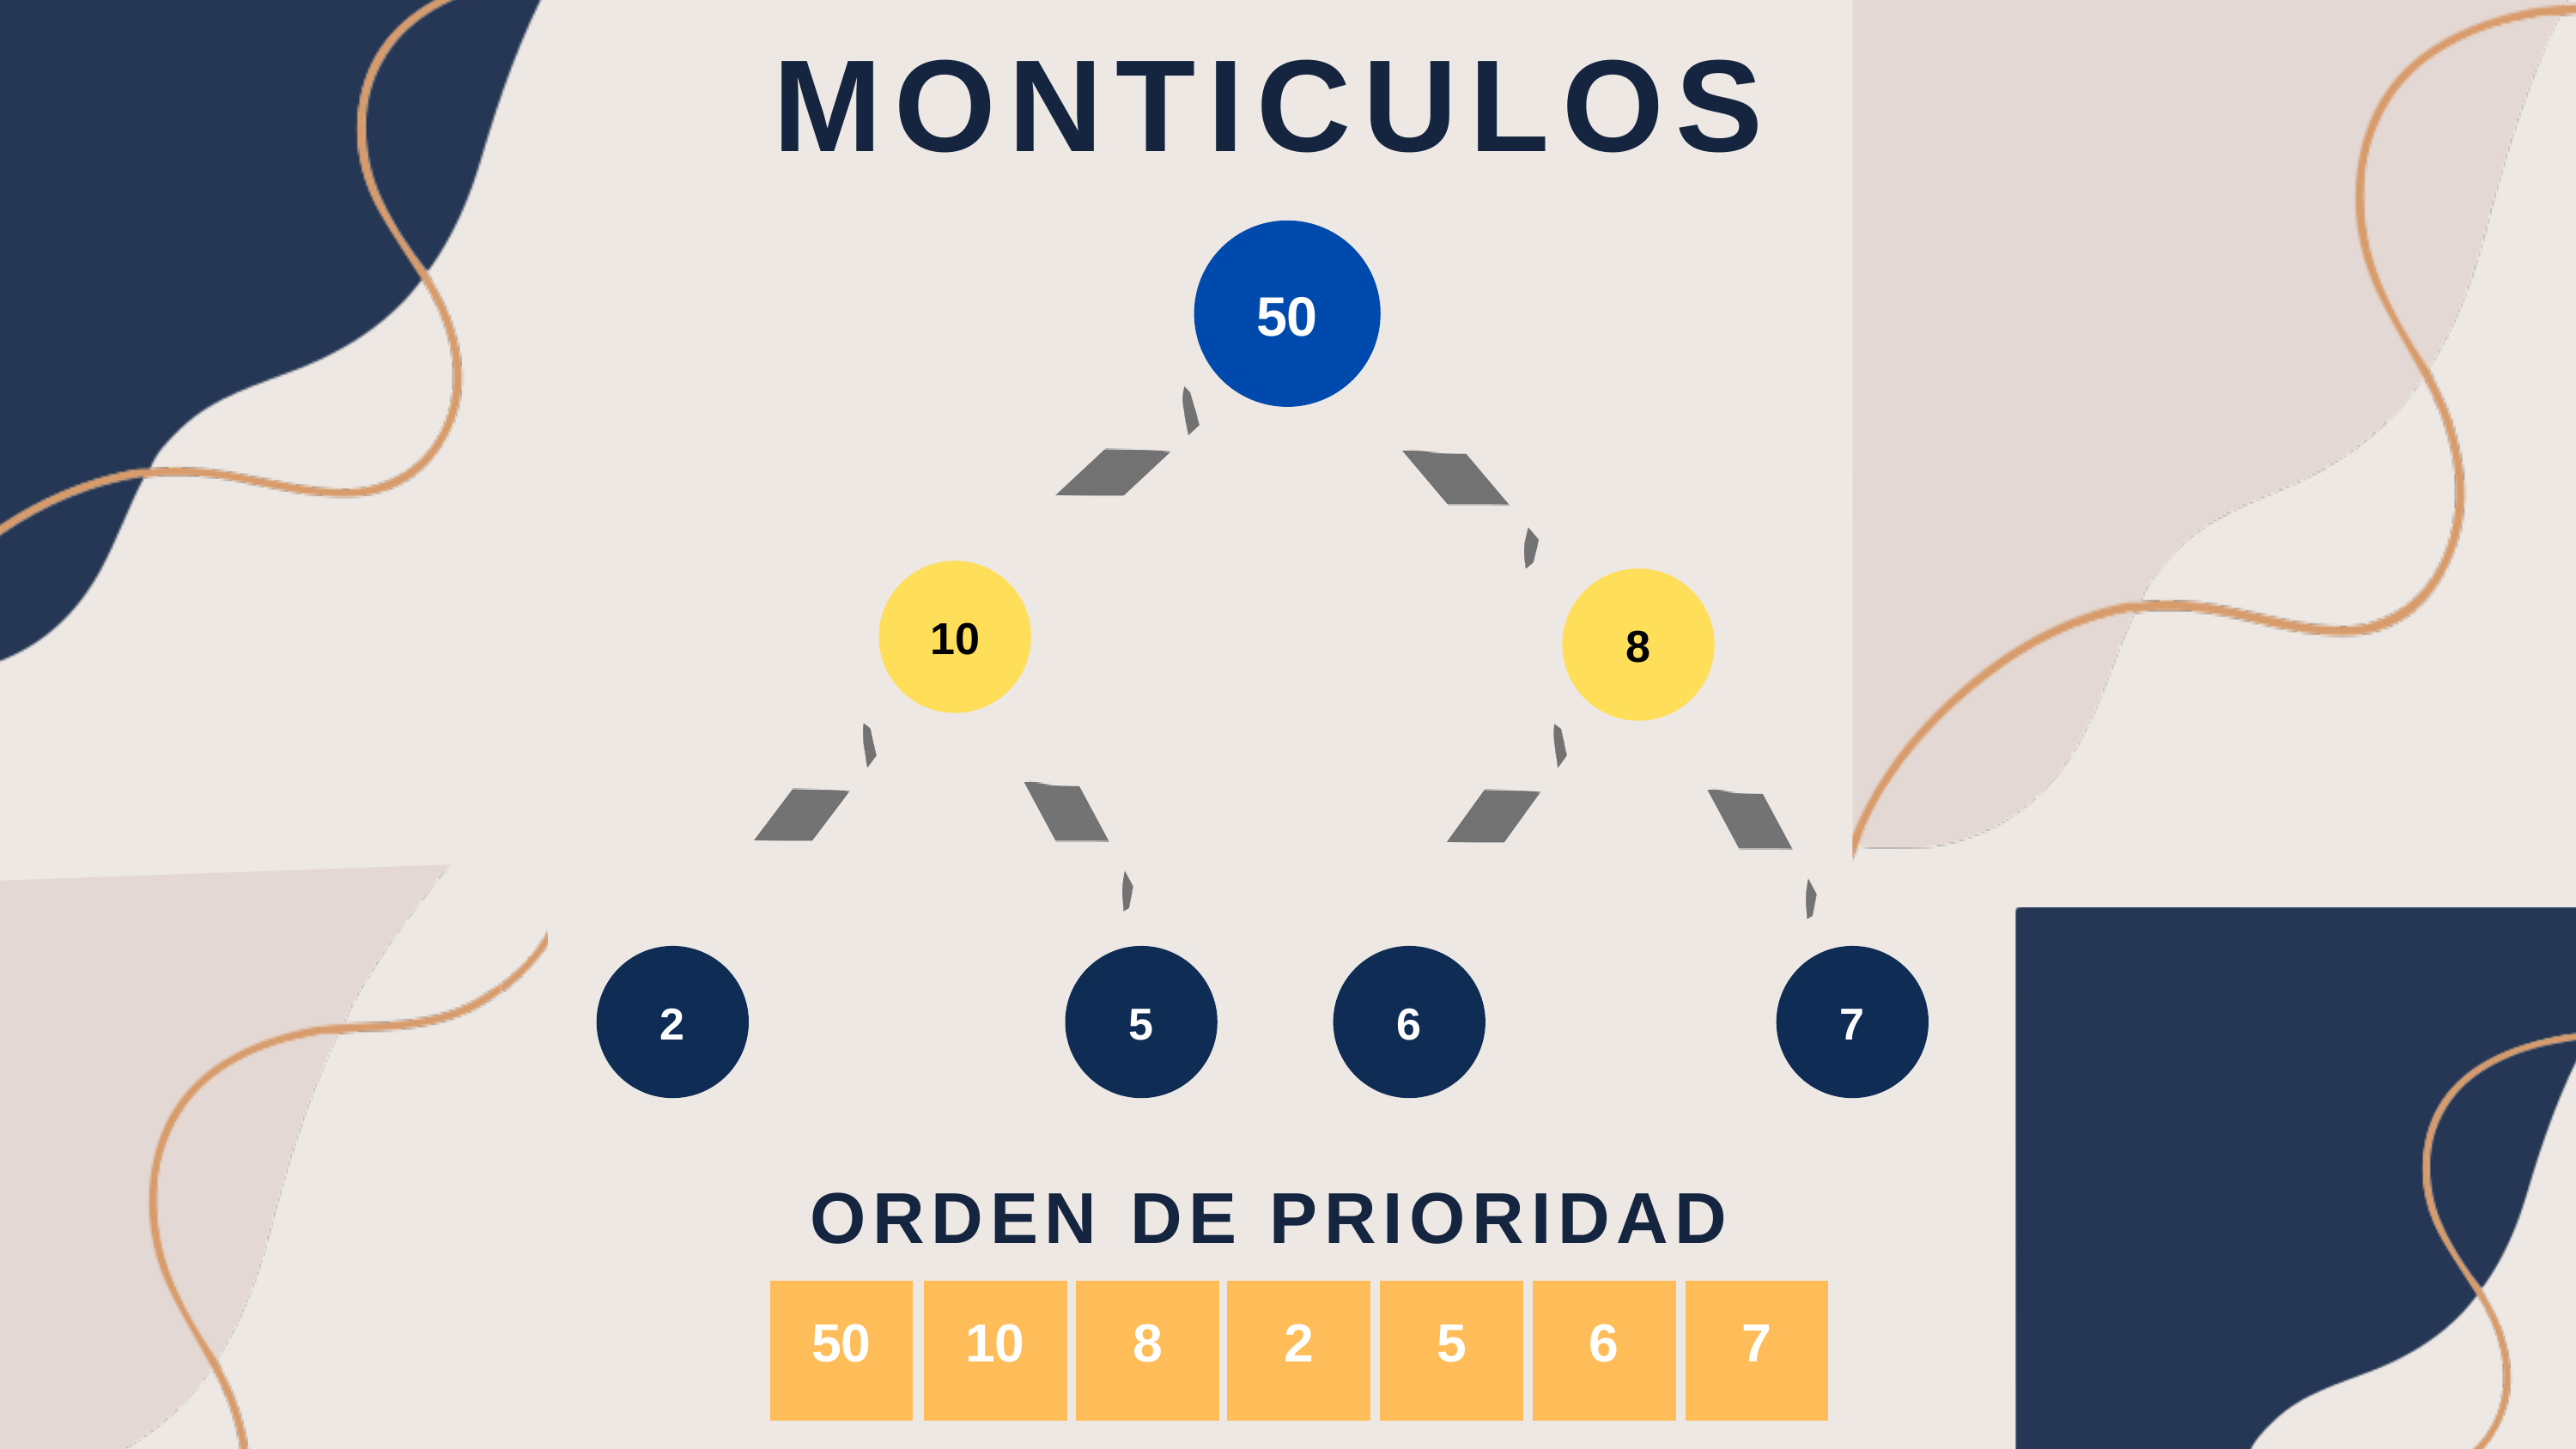

MONTICULOS

50

50

10

8

10

8

2

5

6

7

2

5

6

7

ORDEN DE PRIORIDAD